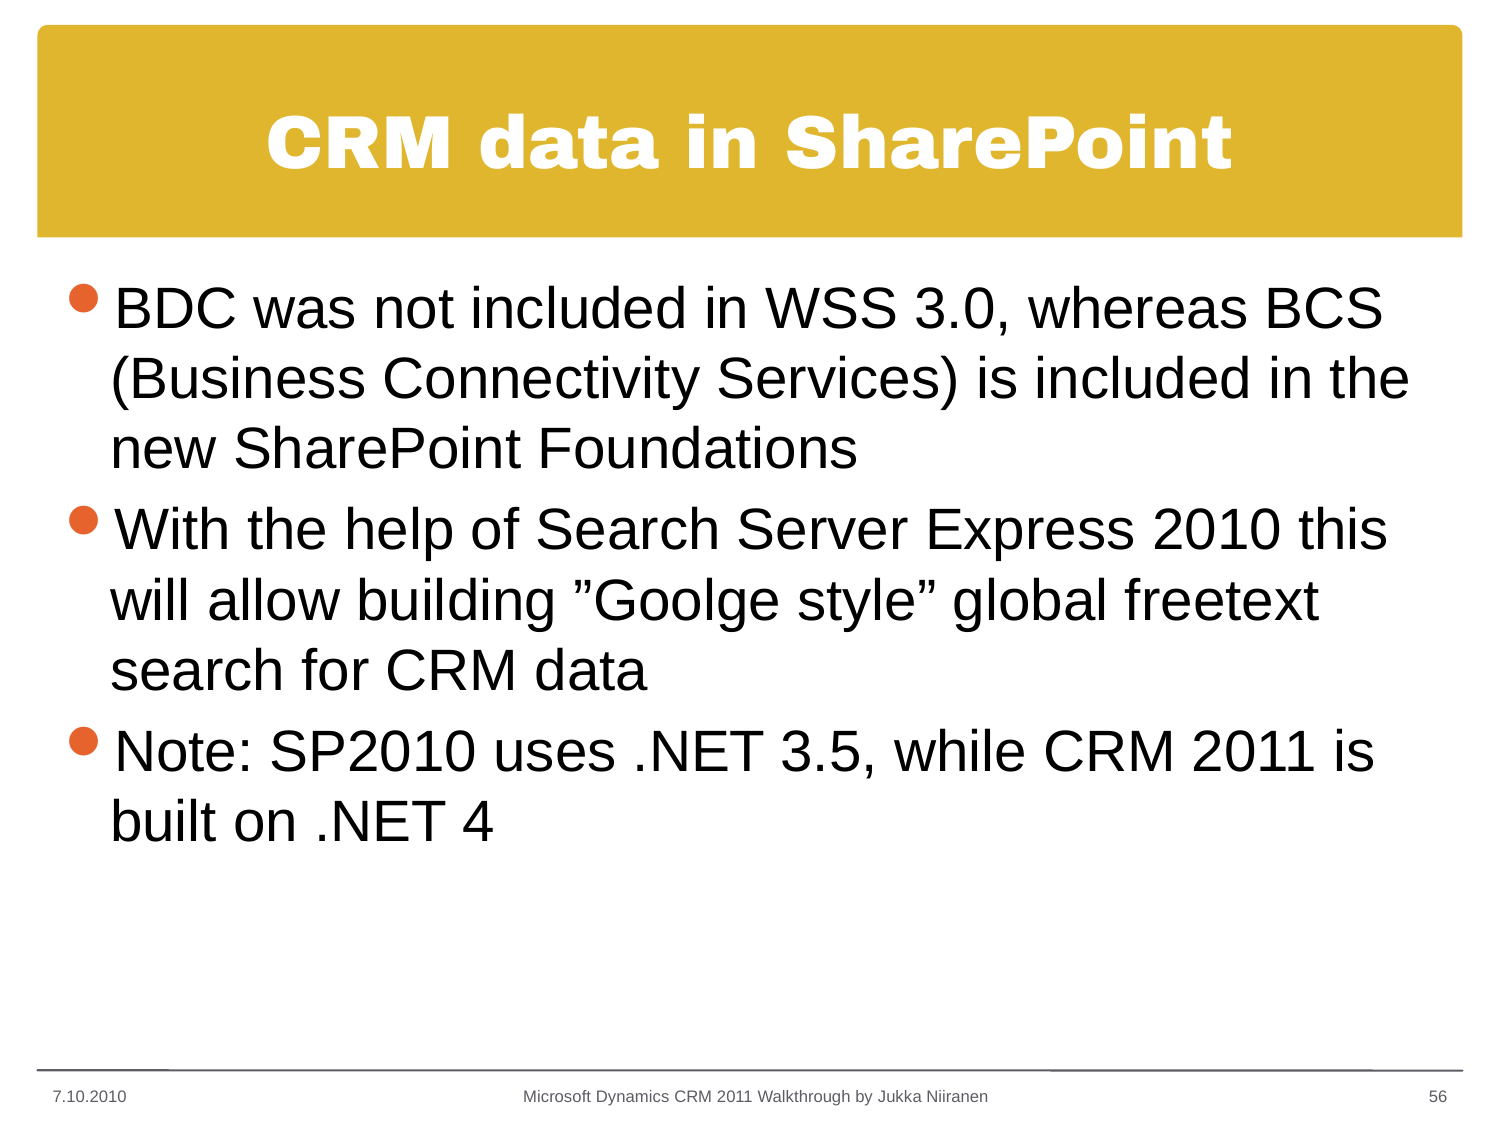

# CRM data in SharePoint
BDC was not included in WSS 3.0, whereas BCS (Business Connectivity Services) is included in the new SharePoint Foundations
With the help of Search Server Express 2010 this will allow building ”Goolge style” global freetext search for CRM data
Note: SP2010 uses .NET 3.5, while CRM 2011 is built on .NET 4
7.10.2010
Microsoft Dynamics CRM 2011 Walkthrough by Jukka Niiranen
56